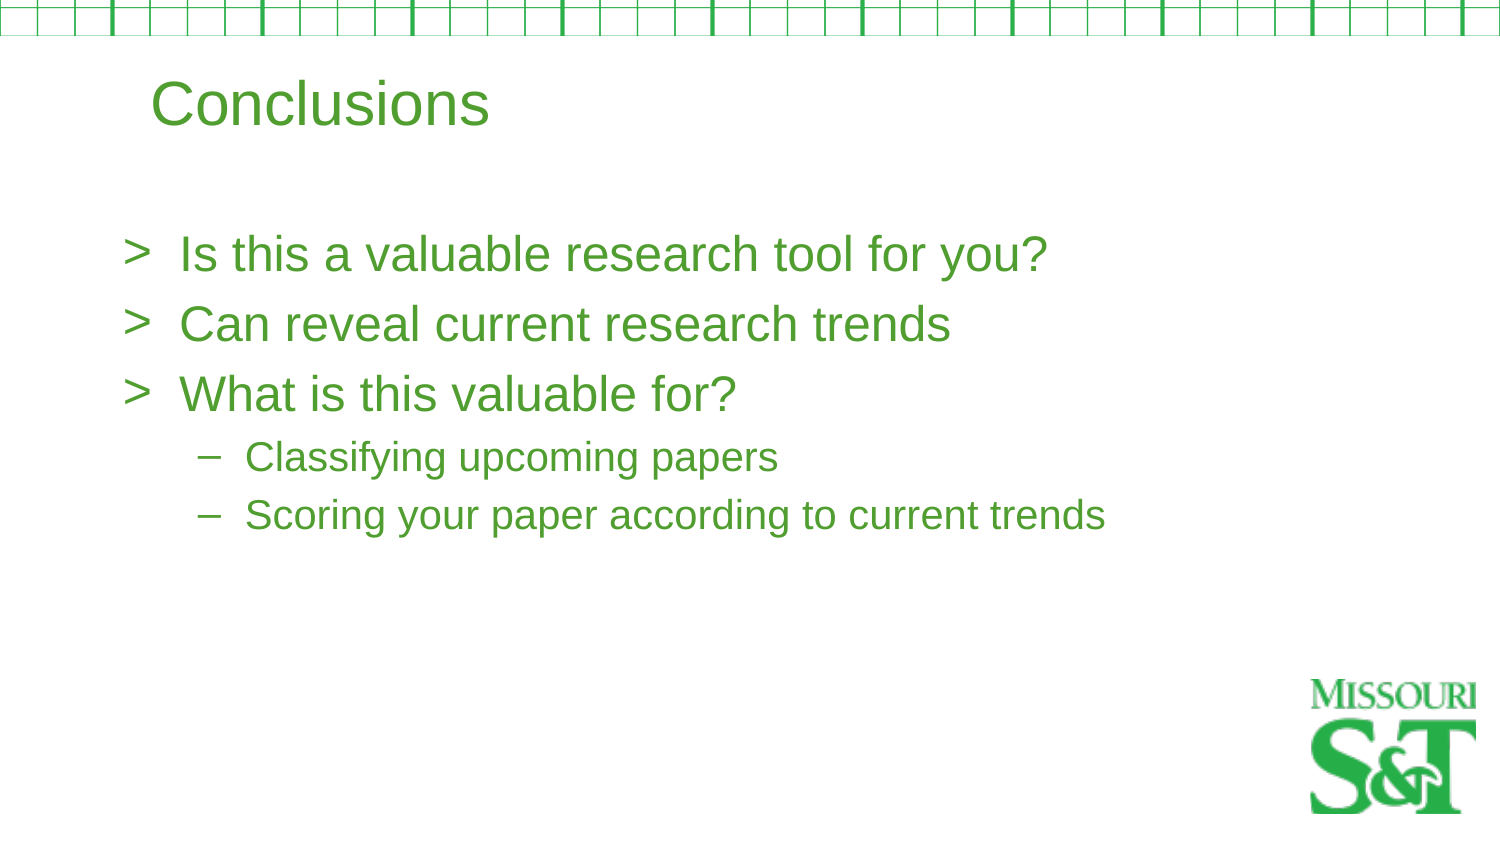

Conclusions
Is this a valuable research tool for you?
Can reveal current research trends
What is this valuable for?
Classifying upcoming papers
Scoring your paper according to current trends